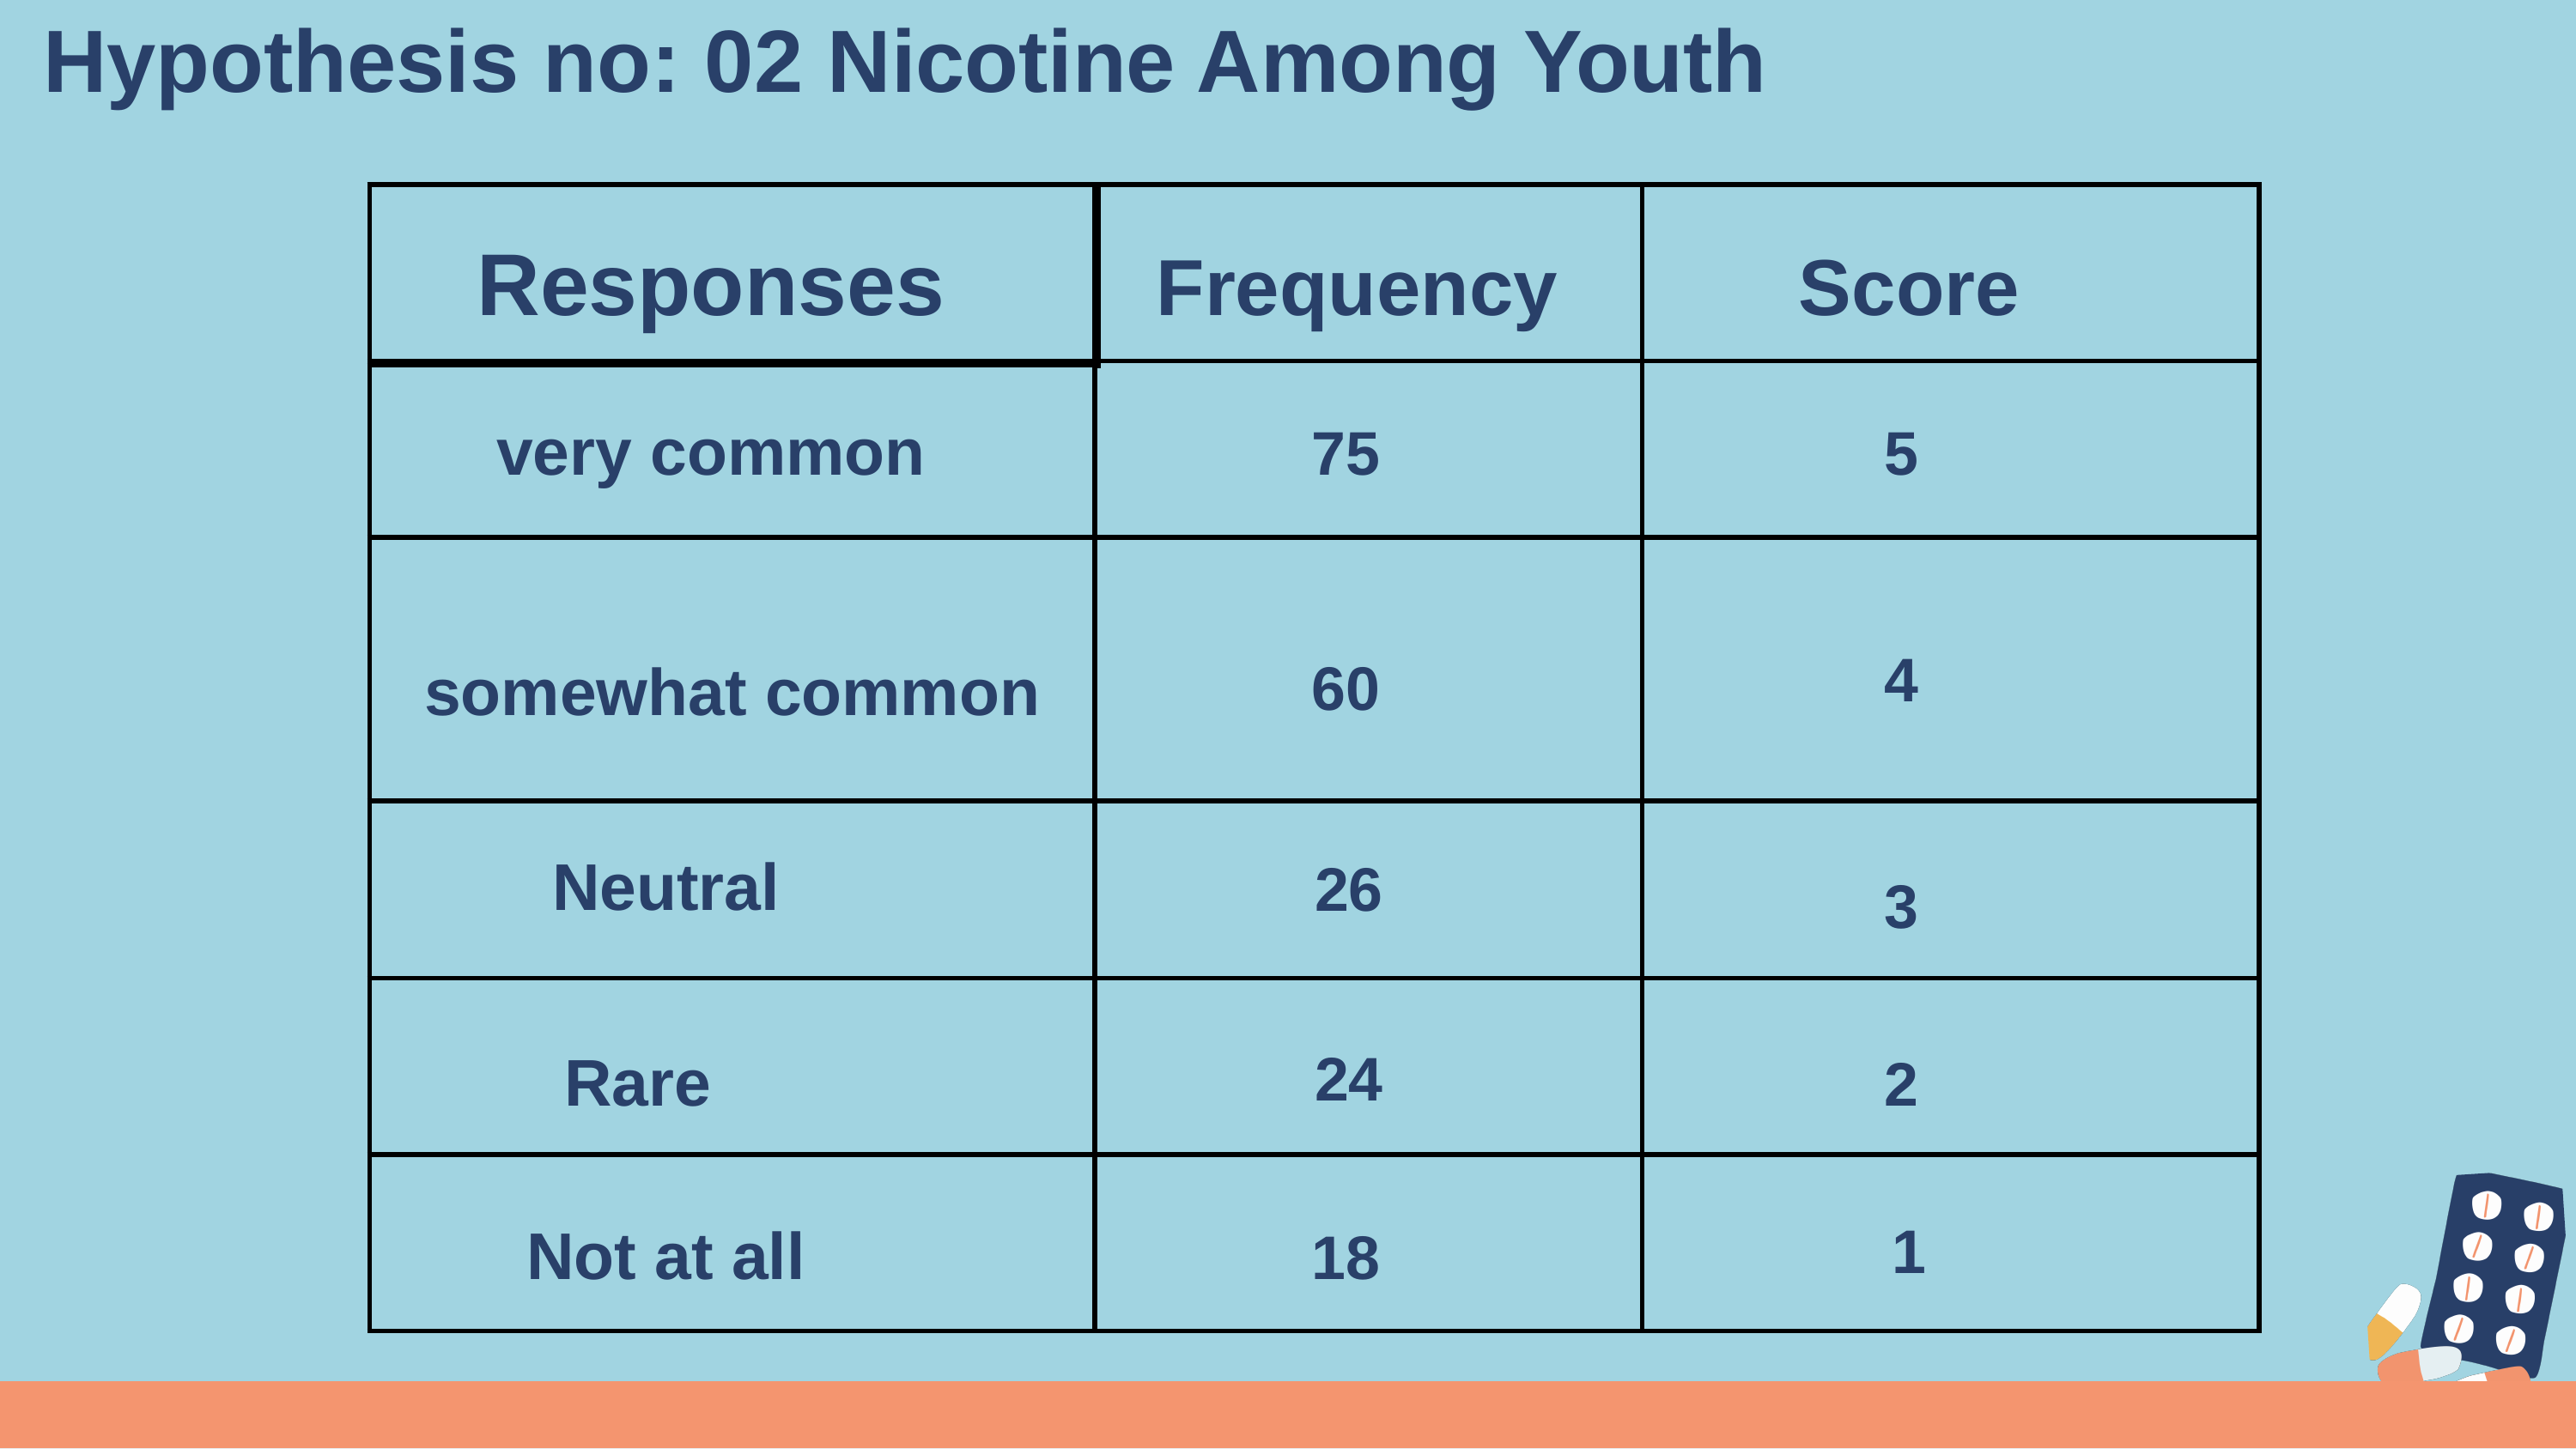

Hypothesis no: 02 Nicotine Among Youth
|  |  |  |
| --- | --- | --- |
|  |  |  |
|  |  |  |
|  |  |  |
|  |  |  |
|  |  |  |
|  |
| --- |
Responses
Frequency
Score
very common
75
5
4
somewhat common
60
Neutral
26
3
Rare
24
2

Not at all
1
18